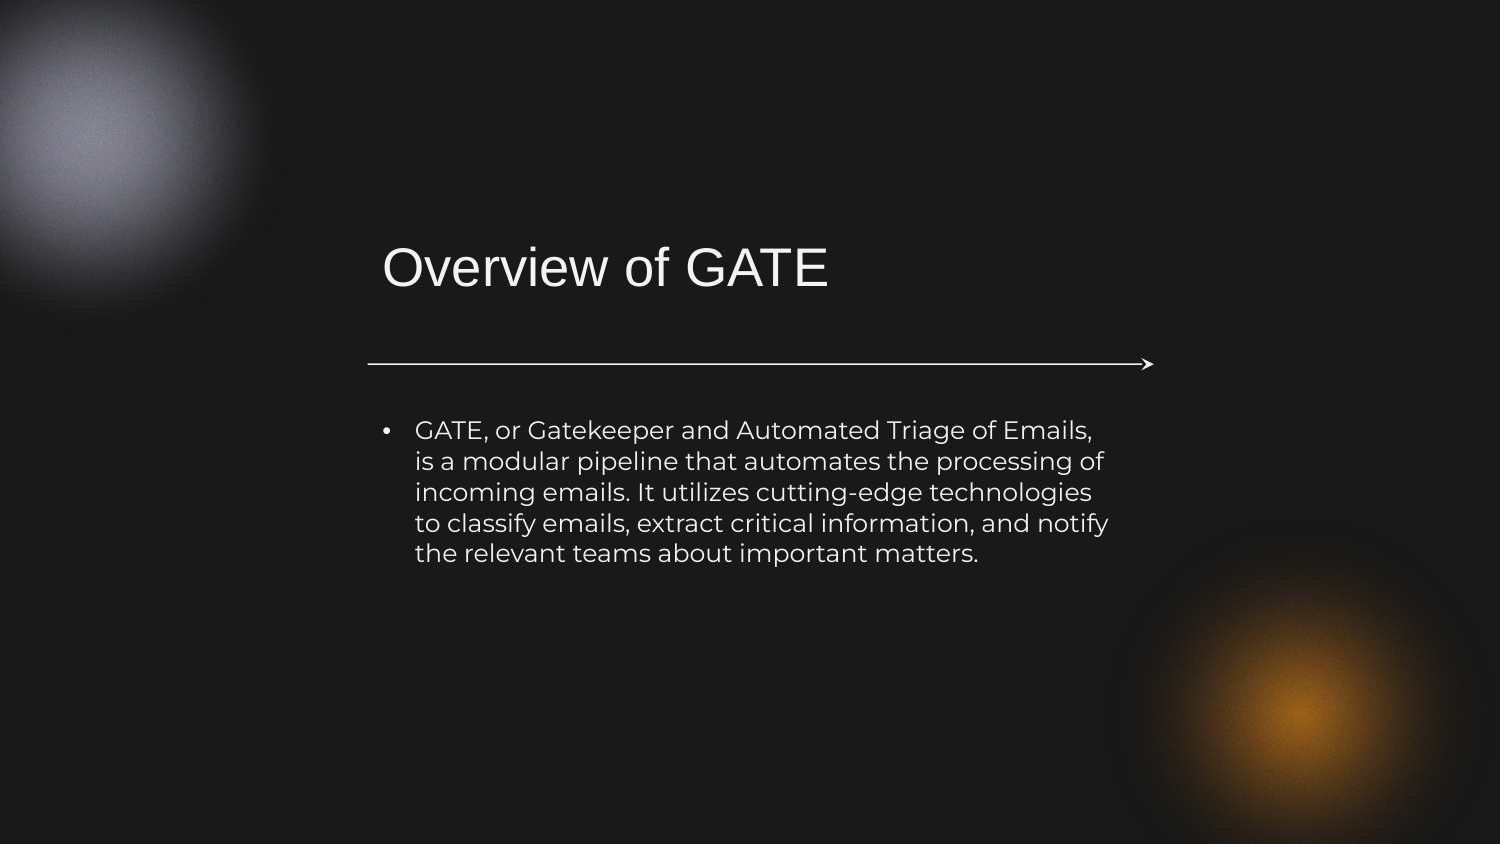

Overview of GATE
# GATE, or Gatekeeper and Automated Triage of Emails, is a modular pipeline that automates the processing of incoming emails. It utilizes cutting-edge technologies to classify emails, extract critical information, and notify the relevant teams about important matters.